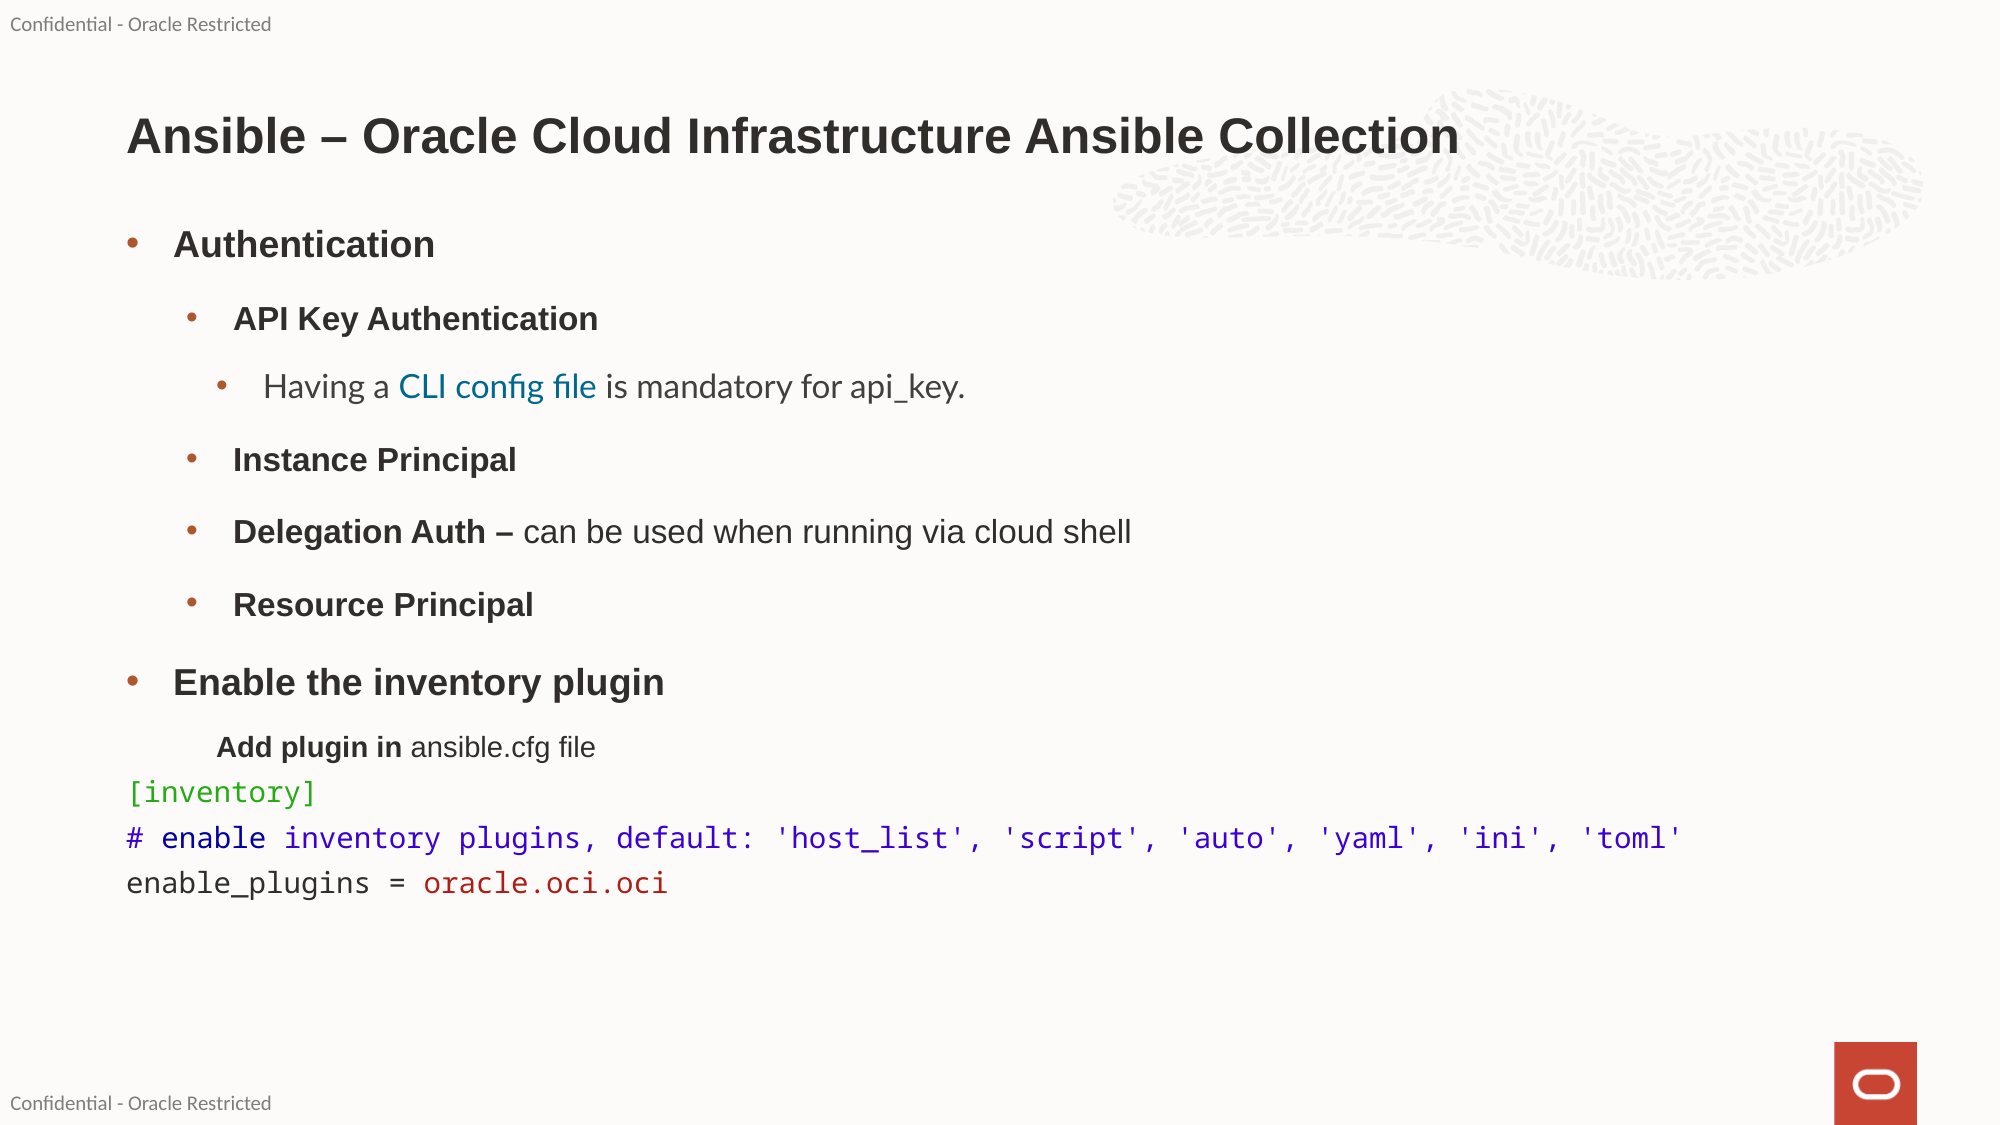

# Ansible – Oracle Cloud Infrastructure Ansible Collection
Authentication
API Key Authentication
Having a CLI config file is mandatory for api_key.
Instance Principal
Delegation Auth – can be used when running via cloud shell
Resource Principal
Enable the inventory plugin
Add plugin in ansible.cfg file
[inventory]
# enable inventory plugins, default: 'host_list', 'script', 'auto', 'yaml', 'ini', 'toml'
enable_plugins = oracle.oci.oci